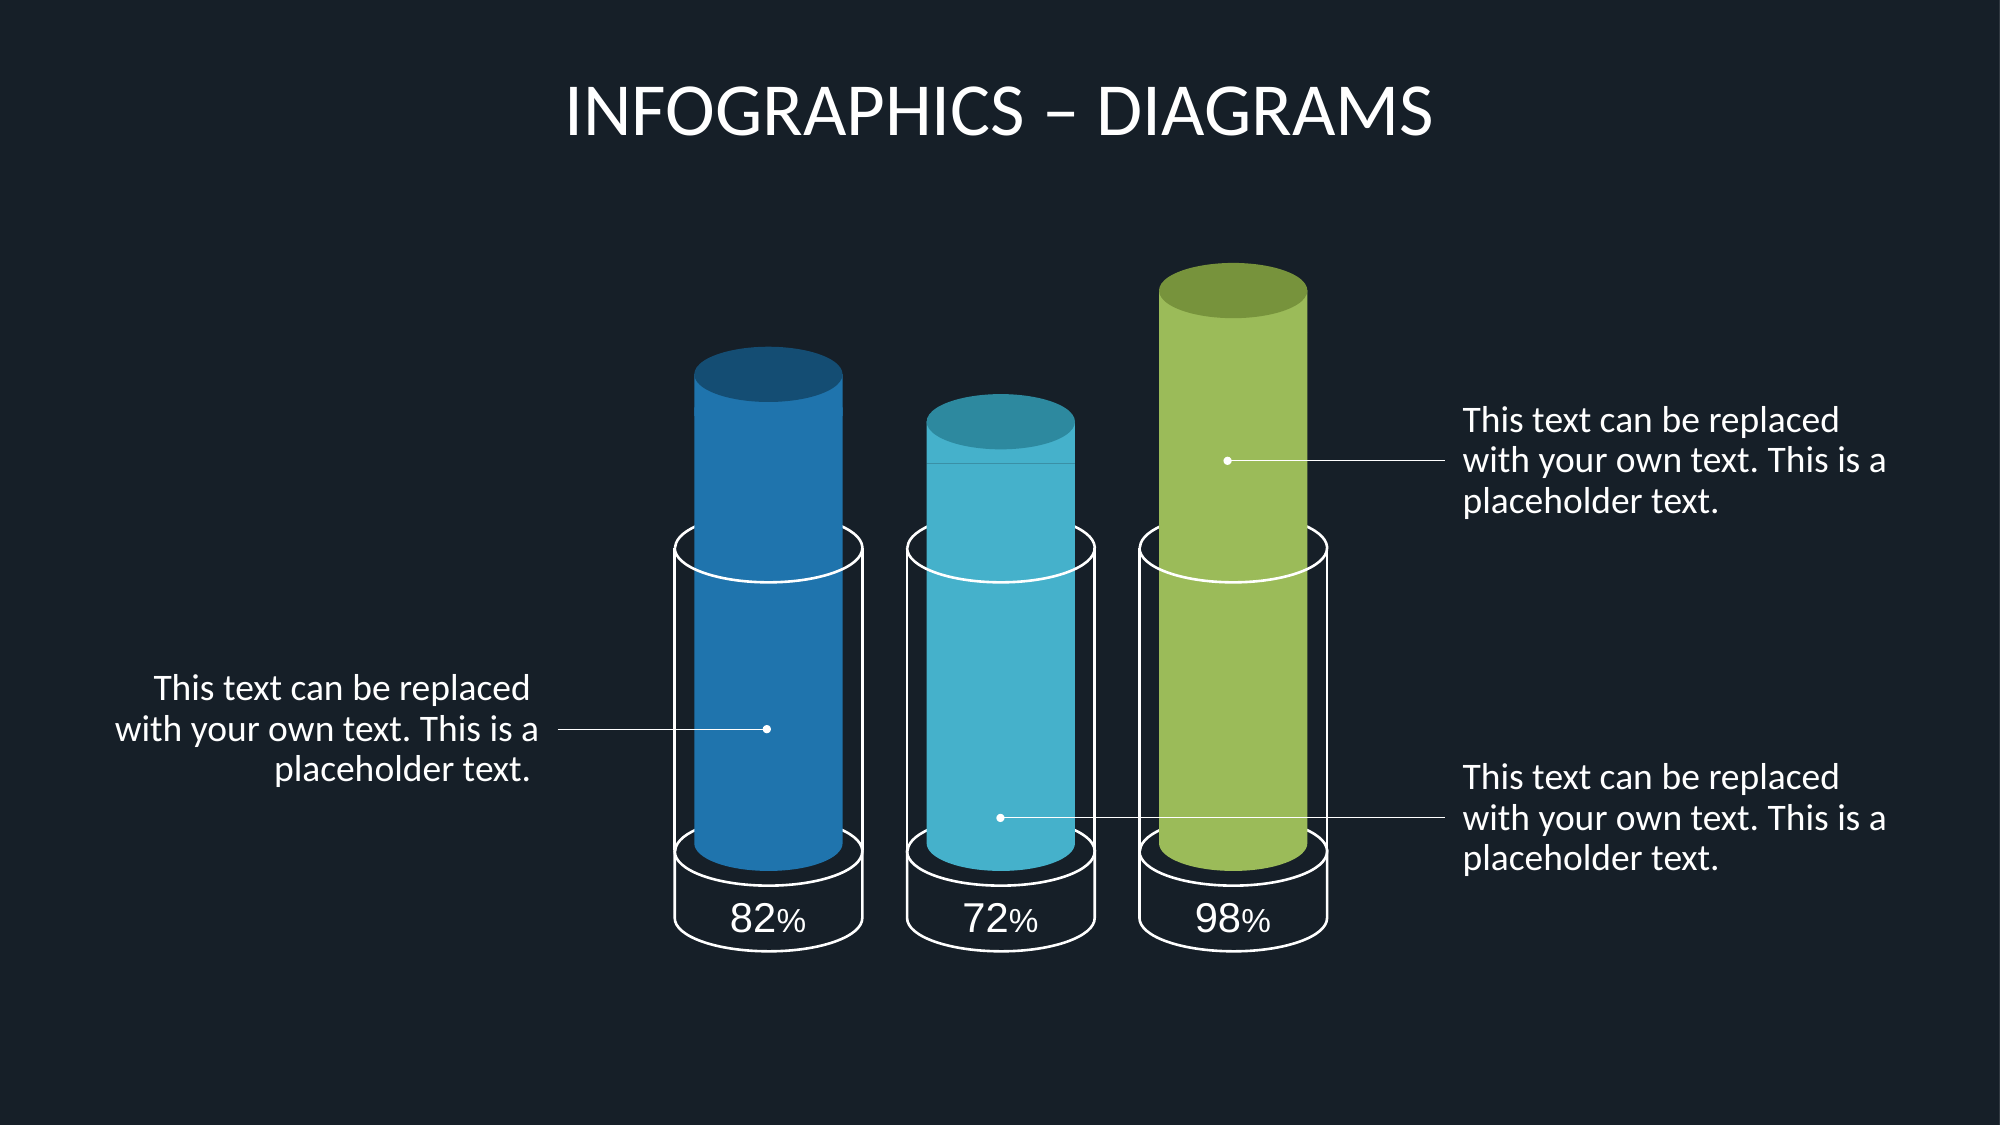

# Infographics – Diagrams

98%

82%
This text can be replaced
with your own text. This is a placeholder text.

72%
This text can be replaced
with your own text. This is a placeholder text.
This text can be replaced
with your own text. This is a placeholder text.